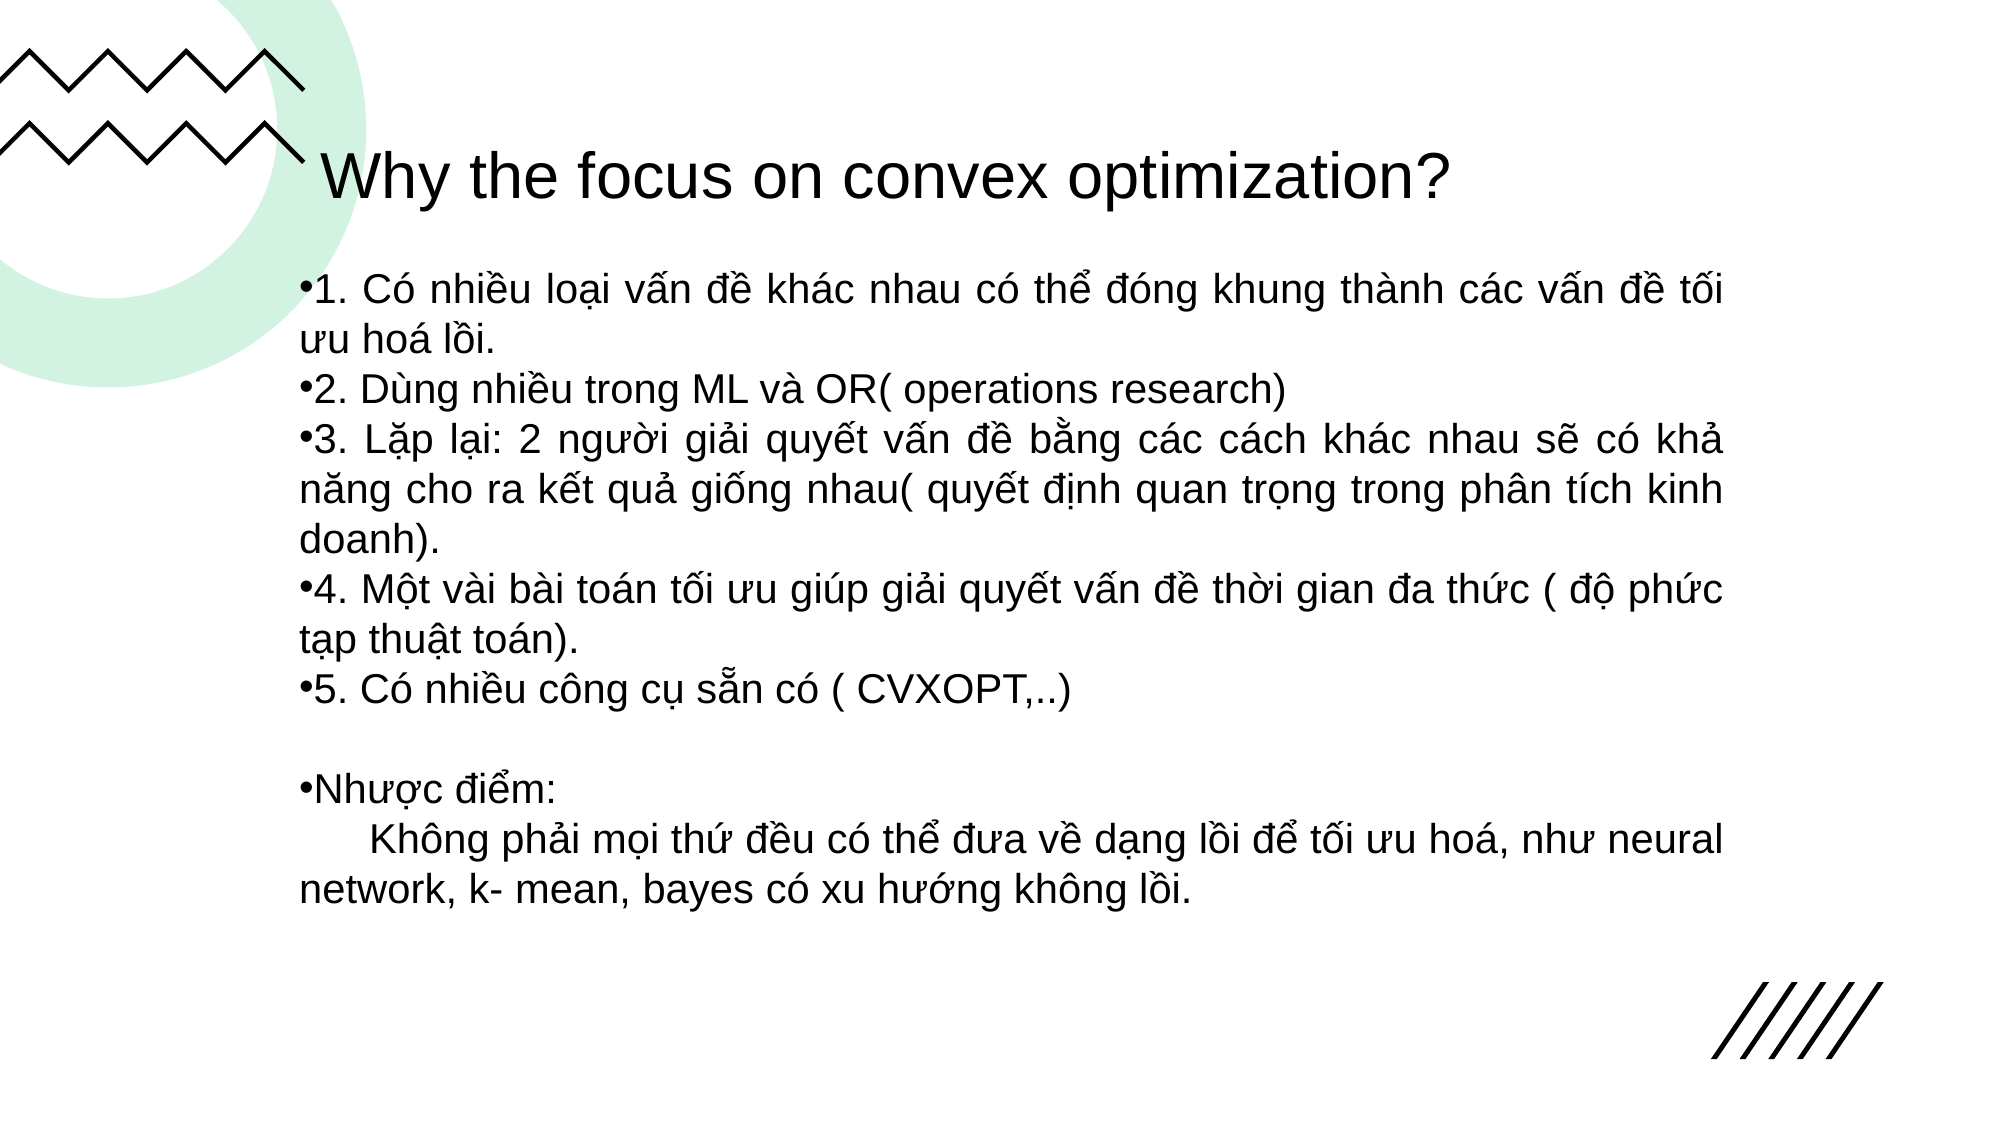

# Why the focus on convex optimization?

1. Có nhiều loại vấn đề khác nhau có thể đóng khung thành các vấn đề tối ưu hoá lồi.
2. Dùng nhiều trong ML và OR( operations research)
3. Lặp lại: 2 người giải quyết vấn đề bằng các cách khác nhau sẽ có khả năng cho ra kết quả giống nhau( quyết định quan trọng trong phân tích kinh doanh).
4. Một vài bài toán tối ưu giúp giải quyết vấn đề thời gian đa thức ( độ phức tạp thuật toán).
5. Có nhiều công cụ sẵn có ( CVXOPT,..)

Nhược điểm:
      Không phải mọi thứ đều có thể đưa về dạng lồi để tối ưu hoá, như neural network, k- mean, bayes có xu hướng không lồi.